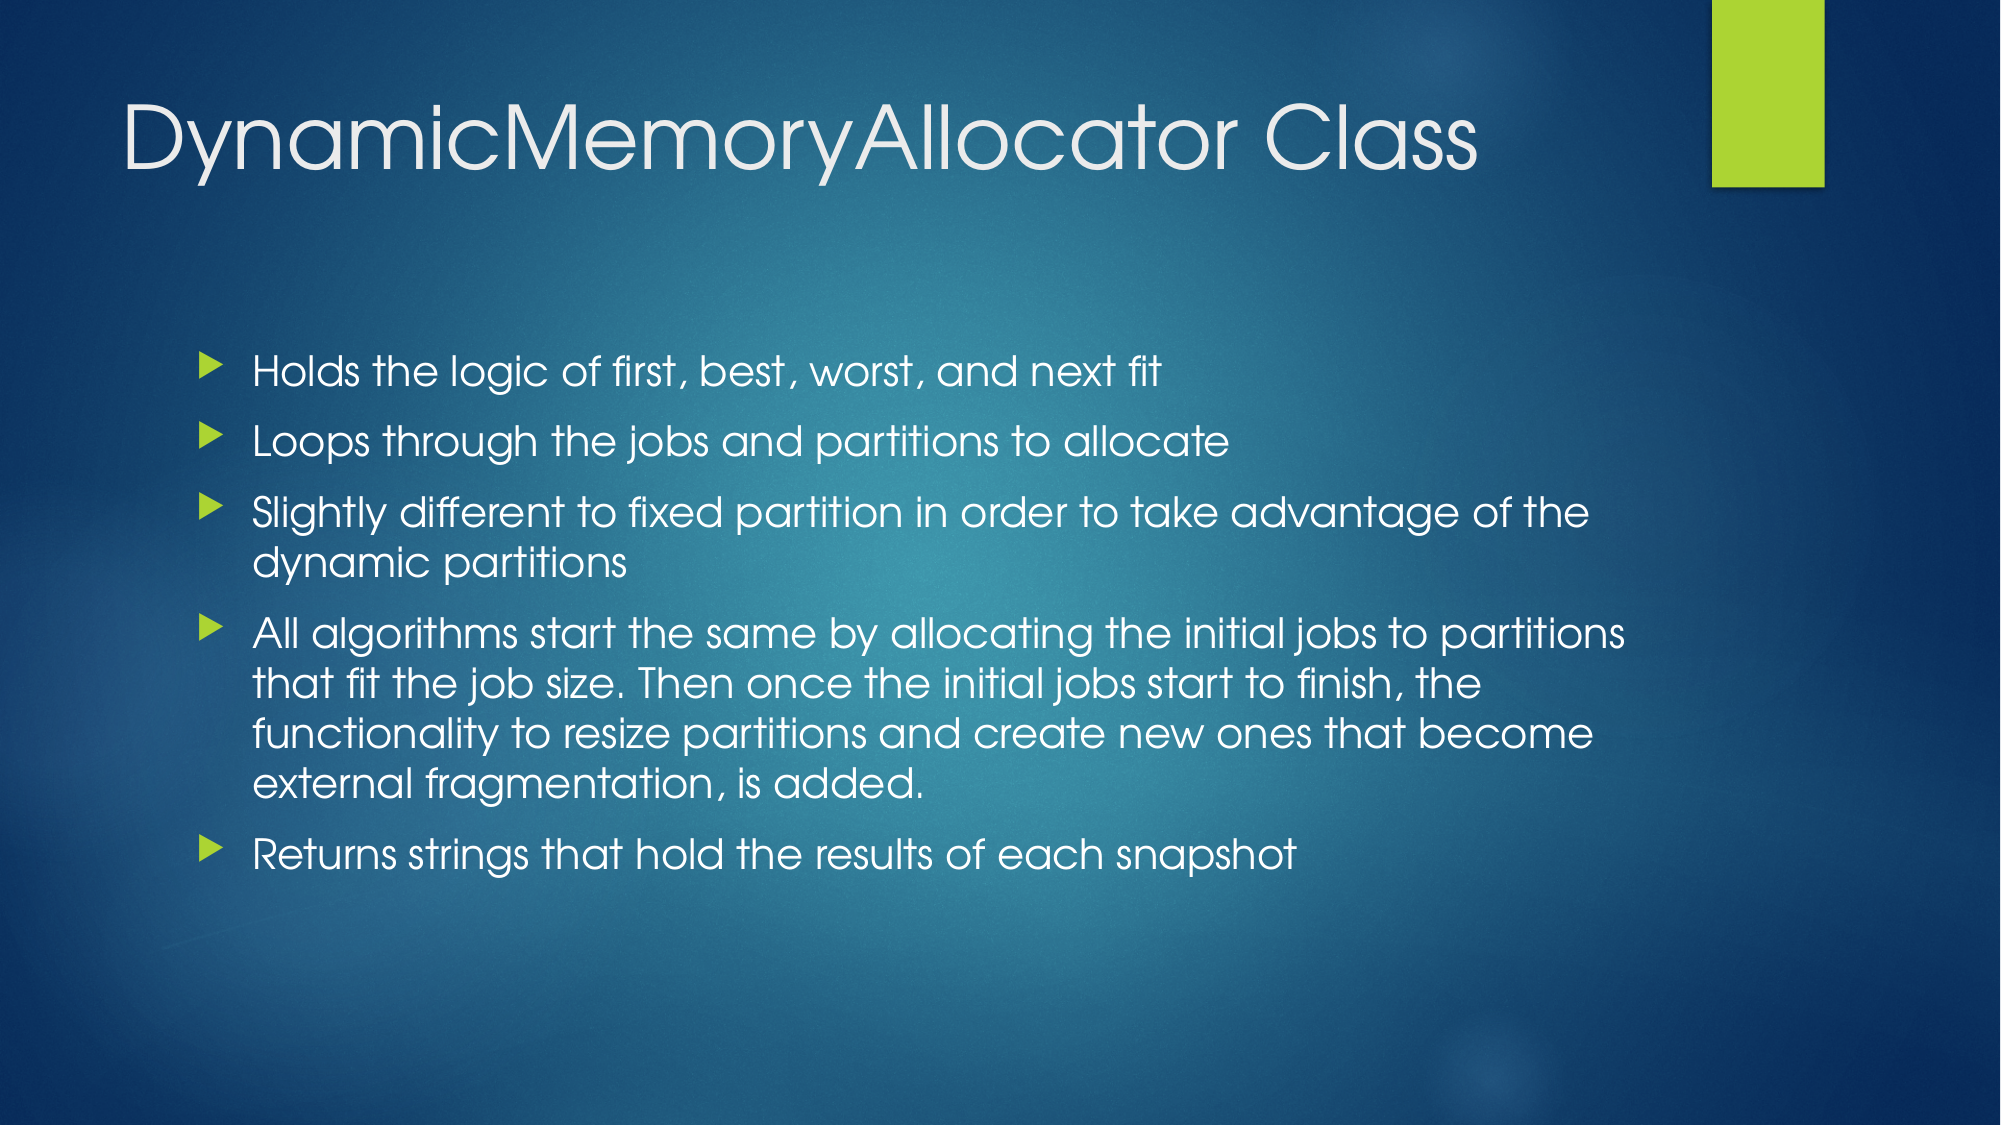

# DynamicMemoryAllocator Class
Holds the logic of first, best, worst, and next fit
Loops through the jobs and partitions to allocate
Slightly different to fixed partition in order to take advantage of the dynamic partitions
All algorithms start the same by allocating the initial jobs to partitions that fit the job size. Then once the initial jobs start to finish, the functionality to resize partitions and create new ones that become external fragmentation, is added.
Returns strings that hold the results of each snapshot